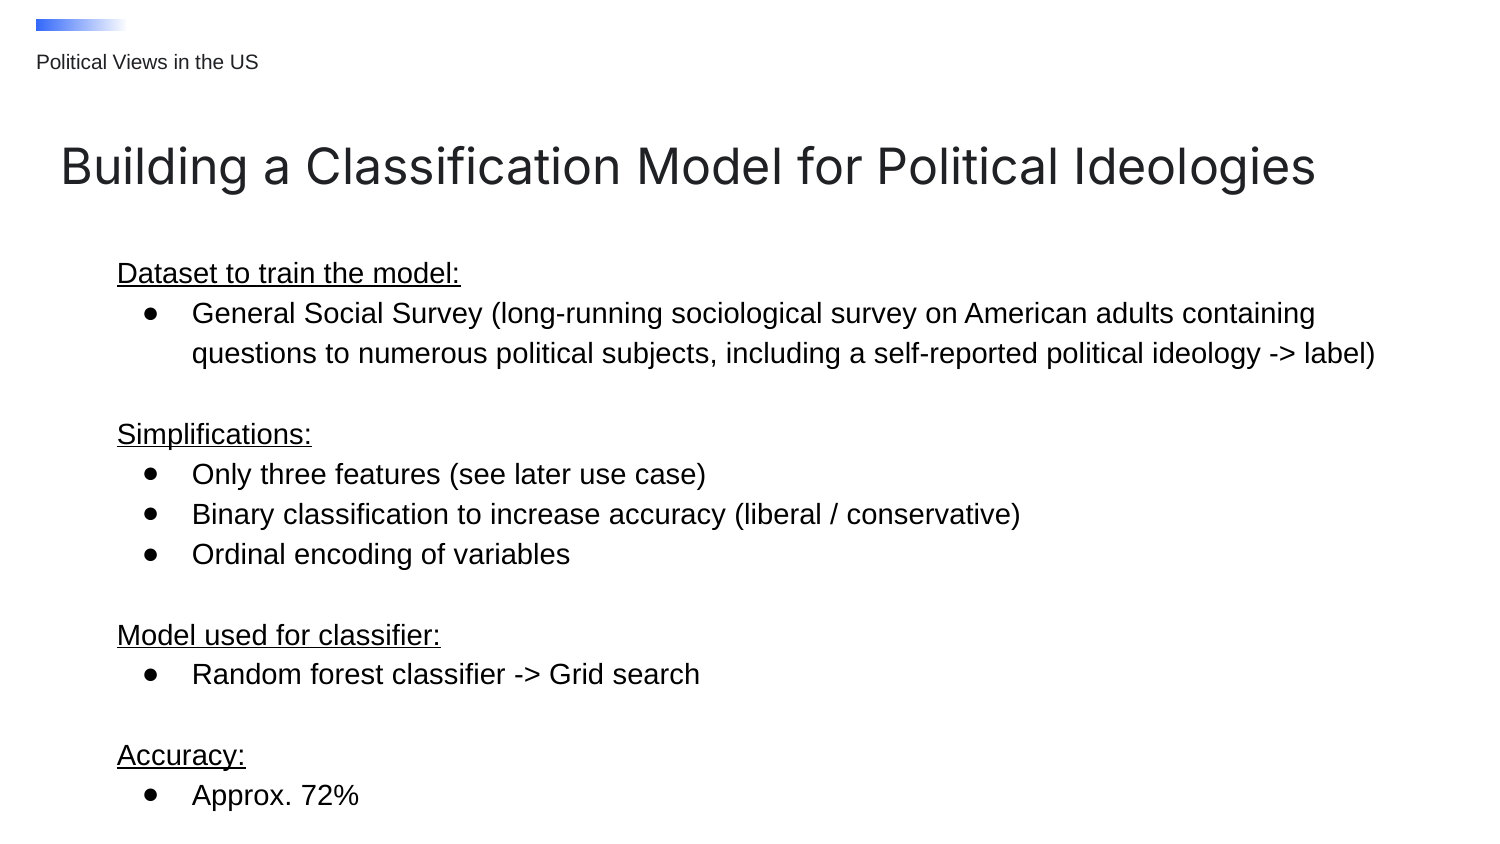

Political Views in the US
# Building a Classification Model for Political Ideologies
Dataset to train the model:
General Social Survey (long-running sociological survey on American adults containing questions to numerous political subjects, including a self-reported political ideology -> label)

Simplifications:
Only three features (see later use case)
Binary classification to increase accuracy (liberal / conservative)
Ordinal encoding of variables

Model used for classifier:
Random forest classifier -> Grid search

Accuracy:
Approx. 72%